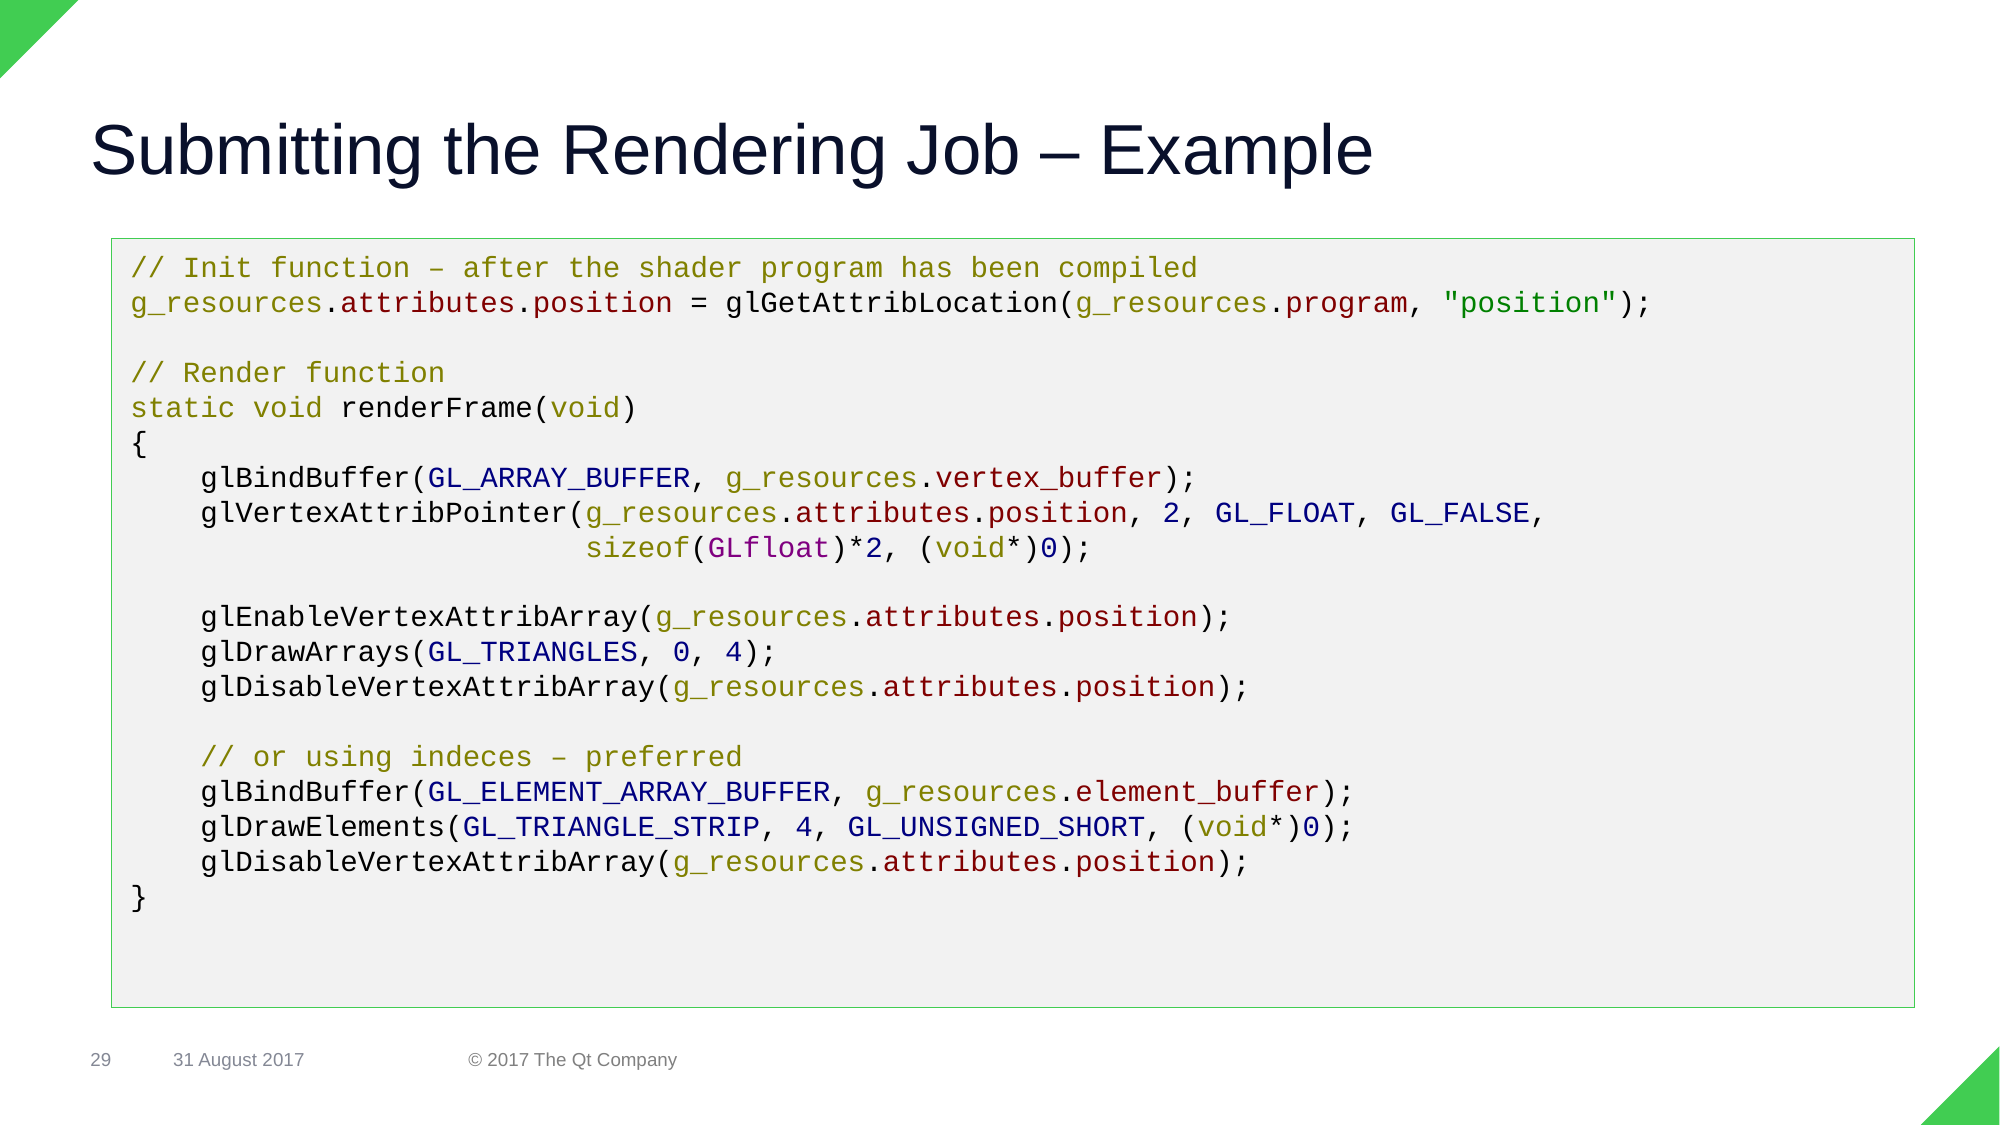

# Submitting the Rendering Job – Example
// Init function – after the shader program has been compiled
g_resources.attributes.position = glGetAttribLocation(g_resources.program, "position");

// Render function
static void renderFrame(void)
{
    glBindBuffer(GL_ARRAY_BUFFER, g_resources.vertex_buffer);
    glVertexAttribPointer(g_resources.attributes.position, 2, GL_FLOAT, GL_FALSE,
                          sizeof(GLfloat)*2, (void*)0);

    glEnableVertexAttribArray(g_resources.attributes.position);
    glDrawArrays(GL_TRIANGLES, 0, 4);
    glDisableVertexAttribArray(g_resources.attributes.position);

    // or using indeces – preferred
    glBindBuffer(GL_ELEMENT_ARRAY_BUFFER, g_resources.element_buffer);
    glDrawElements(GL_TRIANGLE_STRIP, 4, GL_UNSIGNED_SHORT, (void*)0);
    glDisableVertexAttribArray(g_resources.attributes.position);
}
29
31 August 2017
© 2017 The Qt Company